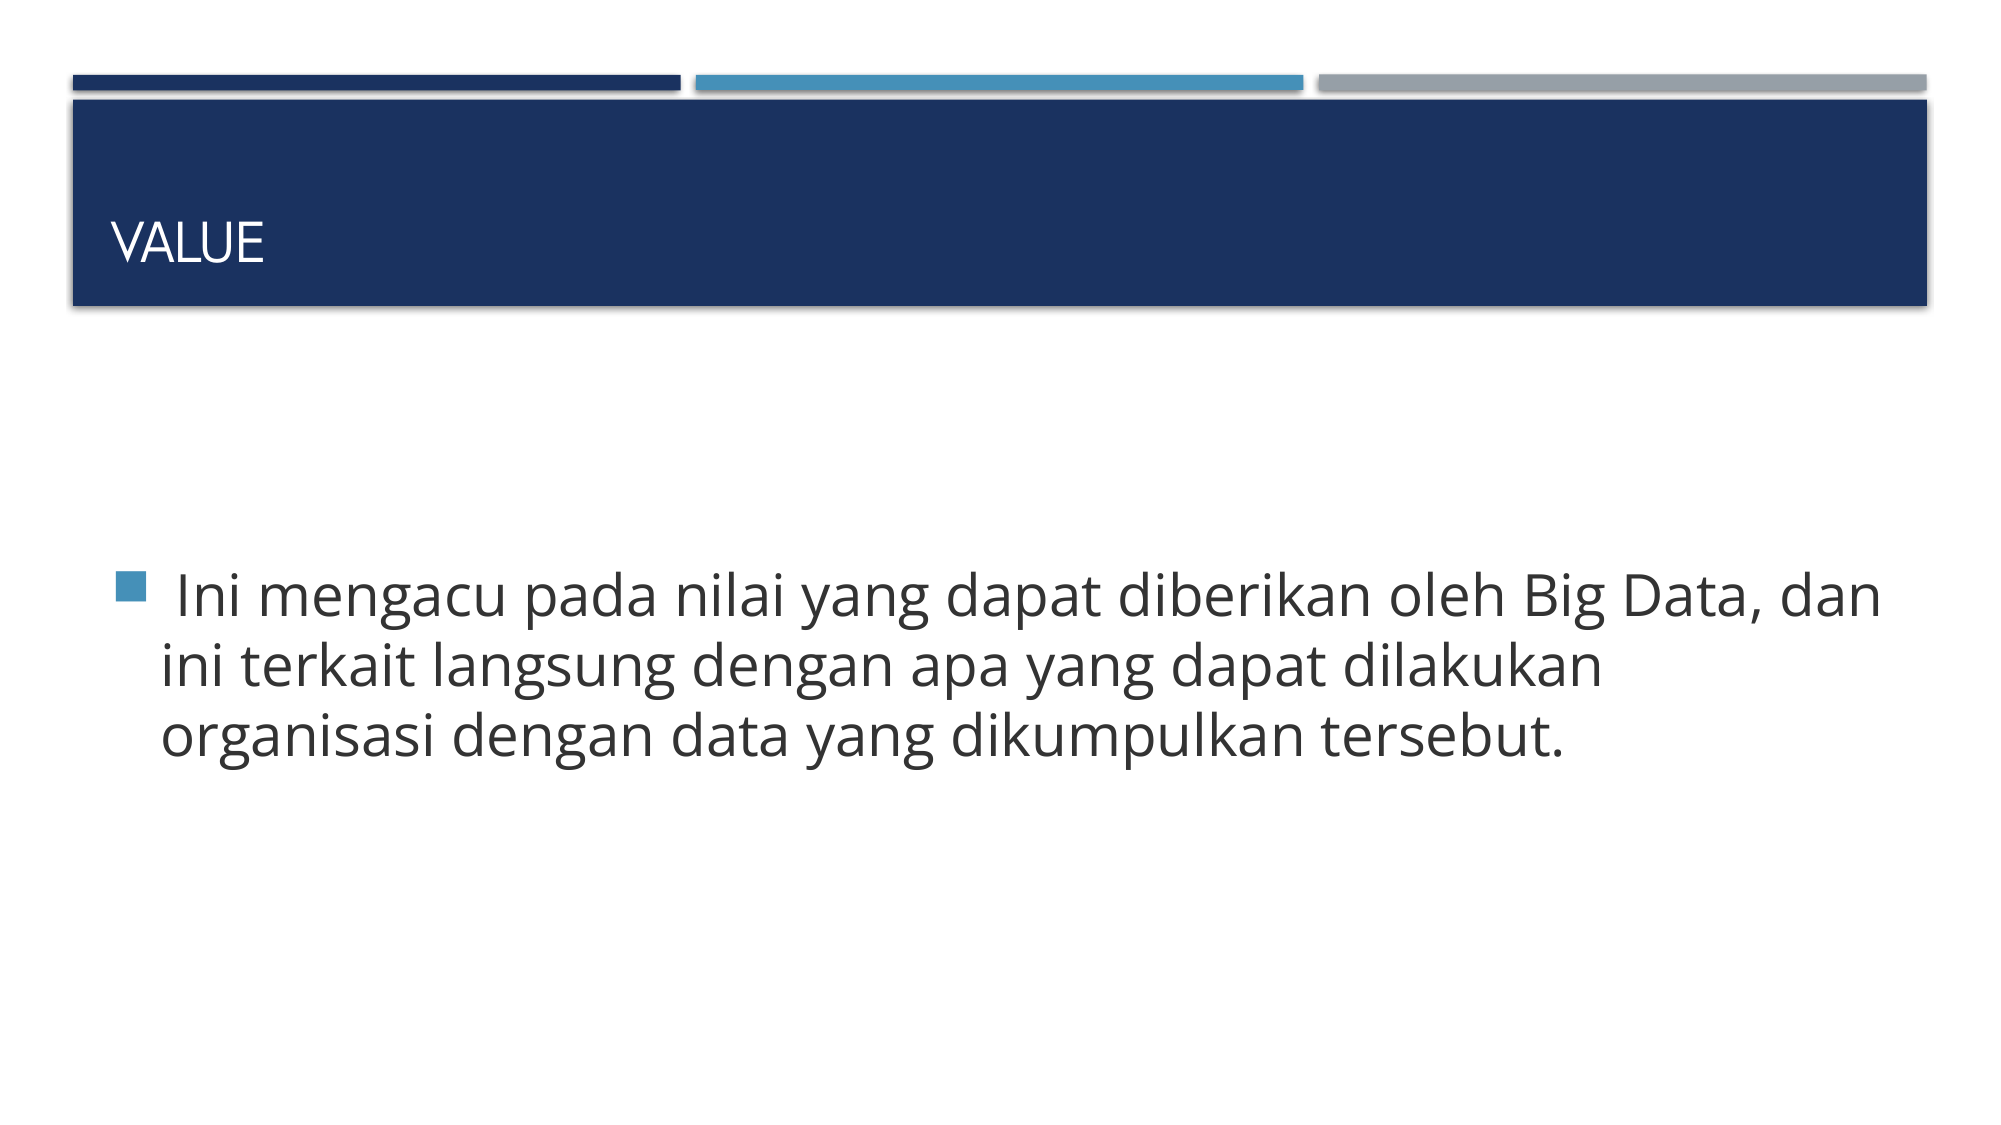

# Value
 Ini mengacu pada nilai yang dapat diberikan oleh Big Data, dan ini terkait langsung dengan apa yang dapat dilakukan organisasi dengan data yang dikumpulkan tersebut.